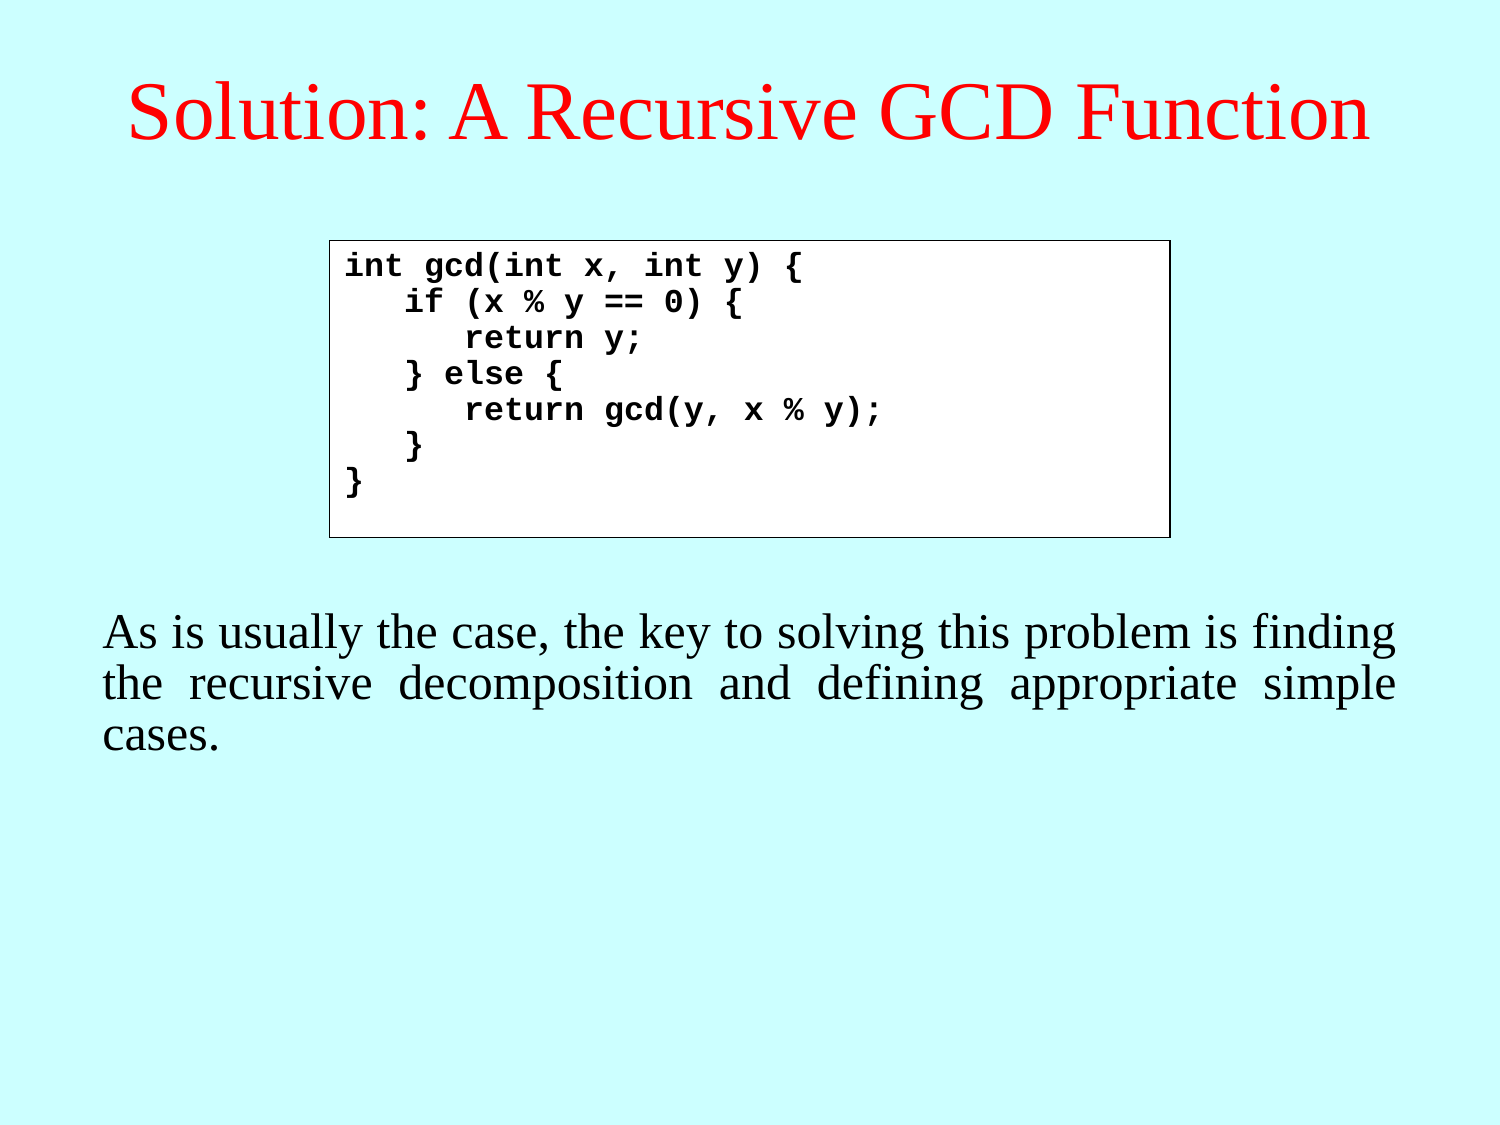

# Solution: A Recursive GCD Function
int gcd(int x, int y) {
   if (x % y == 0) {
      return y;
   } else {
      return gcd(y, x % y);
   }
}

As is usually the case, the key to solving this problem is finding the recursive decomposition and defining appropriate simple cases.